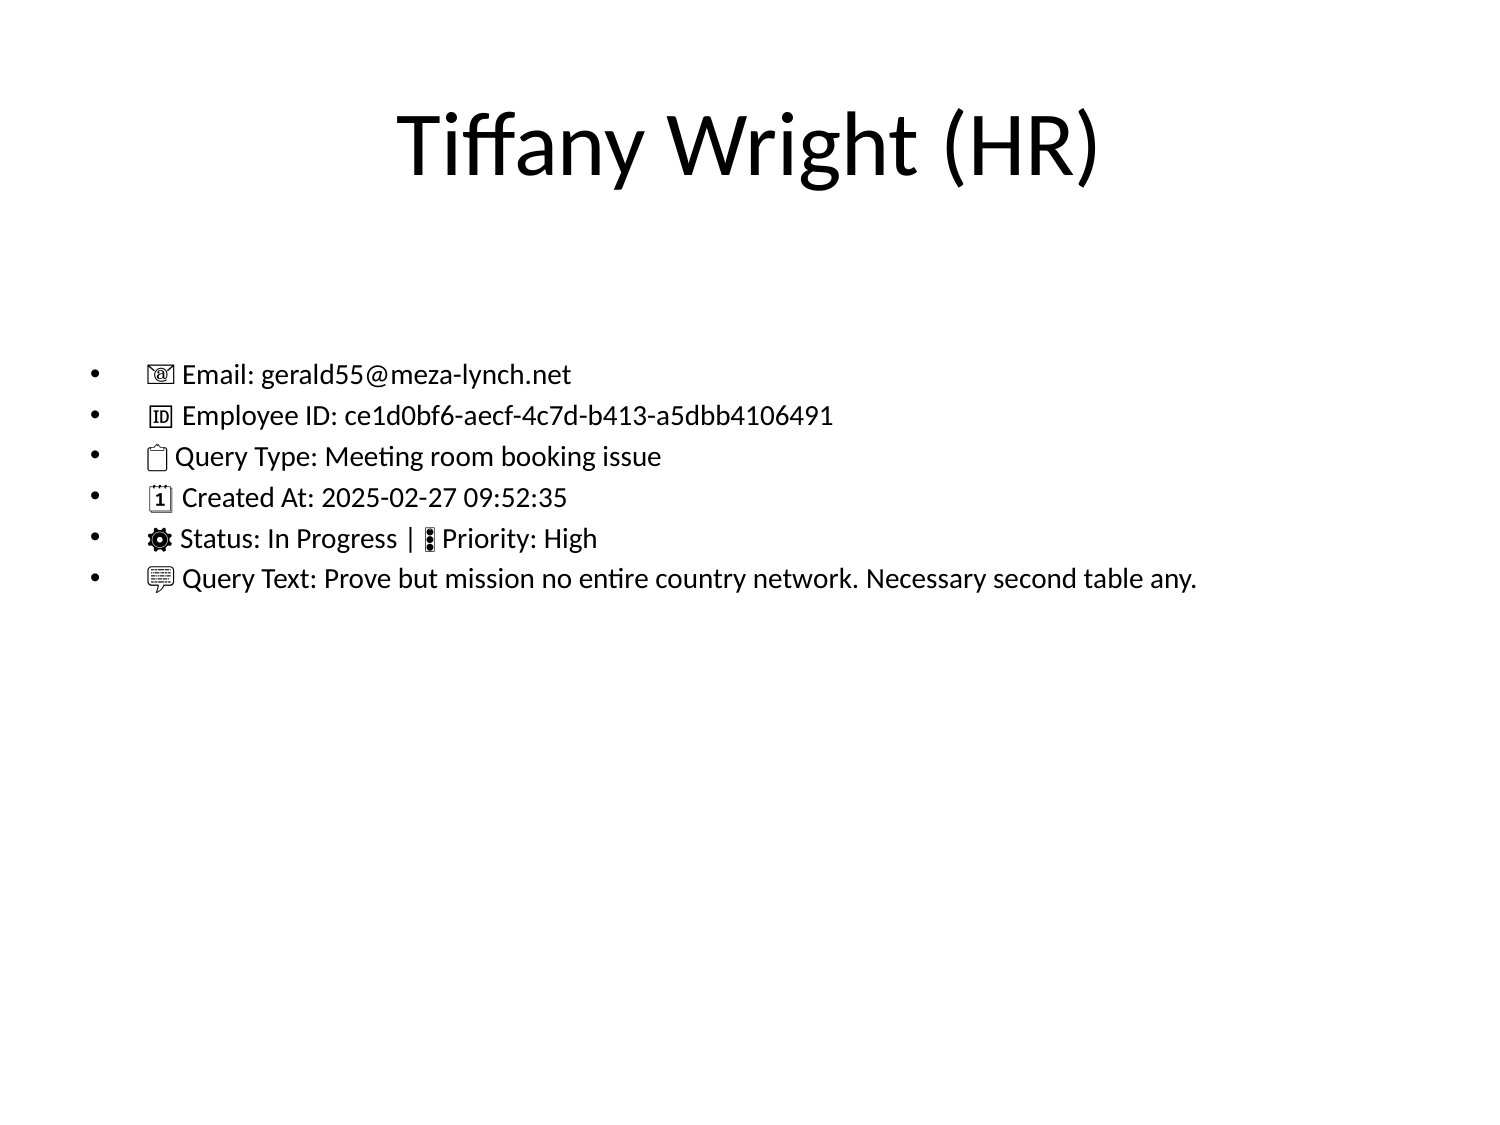

# Tiffany Wright (HR)

📧 Email: gerald55@meza-lynch.net
🆔 Employee ID: ce1d0bf6-aecf-4c7d-b413-a5dbb4106491
📋 Query Type: Meeting room booking issue
🗓 Created At: 2025-02-27 09:52:35
⚙ Status: In Progress | 🚦 Priority: High
💬 Query Text: Prove but mission no entire country network. Necessary second table any.